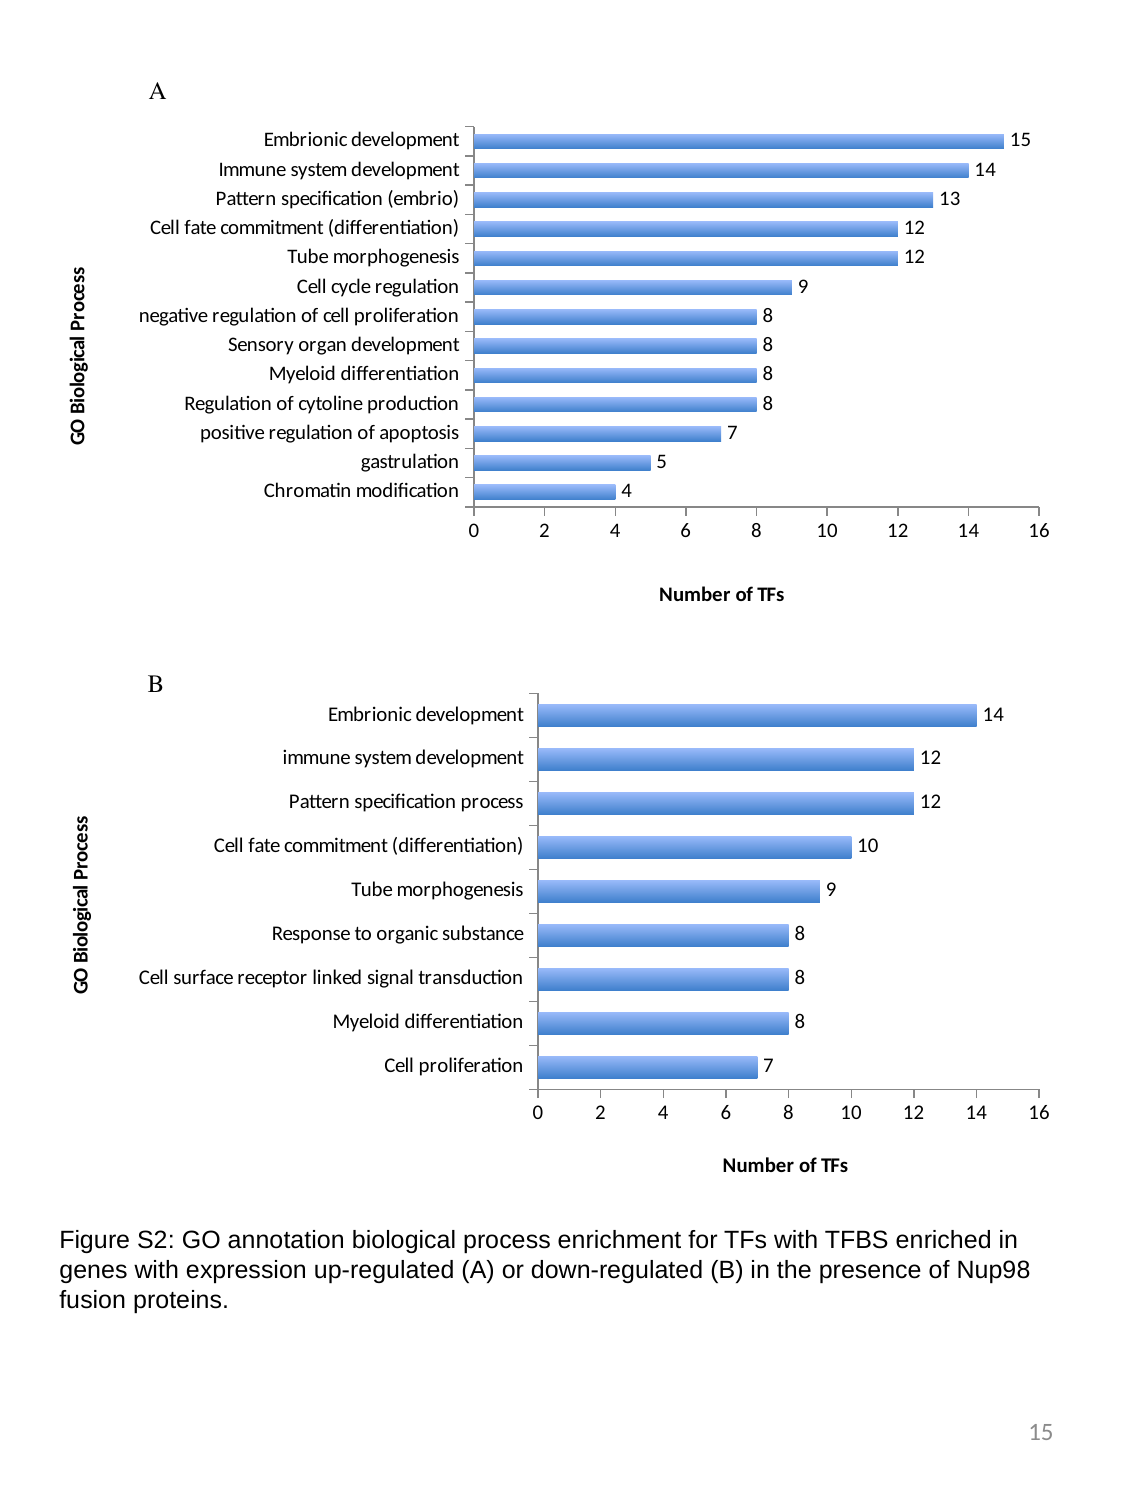

A

### Chart

| Category | Number of TFs |
|---|---|
| Chromatin modification | 4.0 |
| gastrulation | 5.0 |
| positive regulation of apoptosis | 7.0 |
| Regulation of cytoline production | 8.0 |
| Myeloid differentiation | 8.0 |
| Sensory organ development | 8.0 |
| negative regulation of cell proliferation | 8.0 |
| Cell cycle regulation | 9.0 |
| Tube morphogenesis | 12.0 |
| Cell fate commitment (differentiation) | 12.0 |
| Pattern specification (embrio) | 13.0 |
| Immune system development | 14.0 |
| Embrionic development | 15.0 |
B

### Chart

| Category | Number of TFs |
|---|---|
| Cell proliferation | 7.0 |
| Myeloid differentiation | 8.0 |
| Cell surface receptor linked signal transduction | 8.0 |
| Response to organic substance | 8.0 |
| Tube morphogenesis | 9.0 |
| Cell fate commitment (differentiation) | 10.0 |
| Pattern specification process | 12.0 |
| immune system development | 12.0 |
| Embrionic development | 14.0 |
Figure S2: GO annotation biological process enrichment for TFs with TFBS enriched in genes with expression up-regulated (A) or down-regulated (B) in the presence of Nup98 fusion proteins.
15